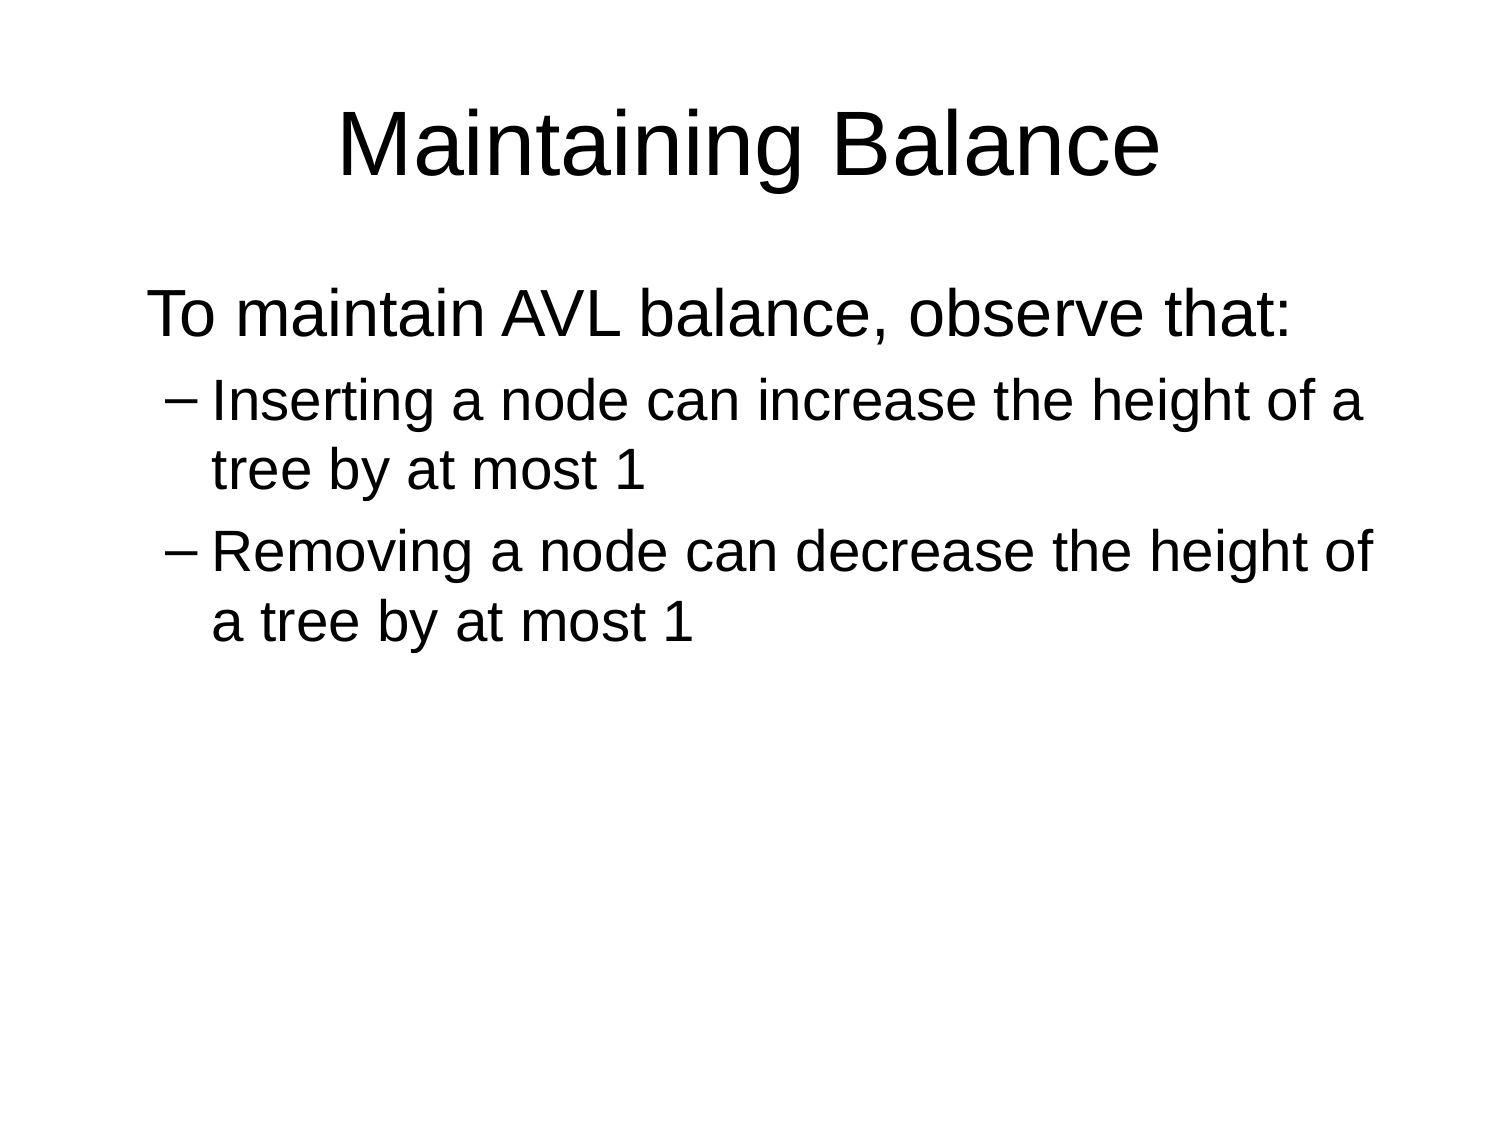

# Maintaining Balance
	To maintain AVL balance, observe that:
Inserting a node can increase the height of a tree by at most 1
Removing a node can decrease the height of a tree by at most 1